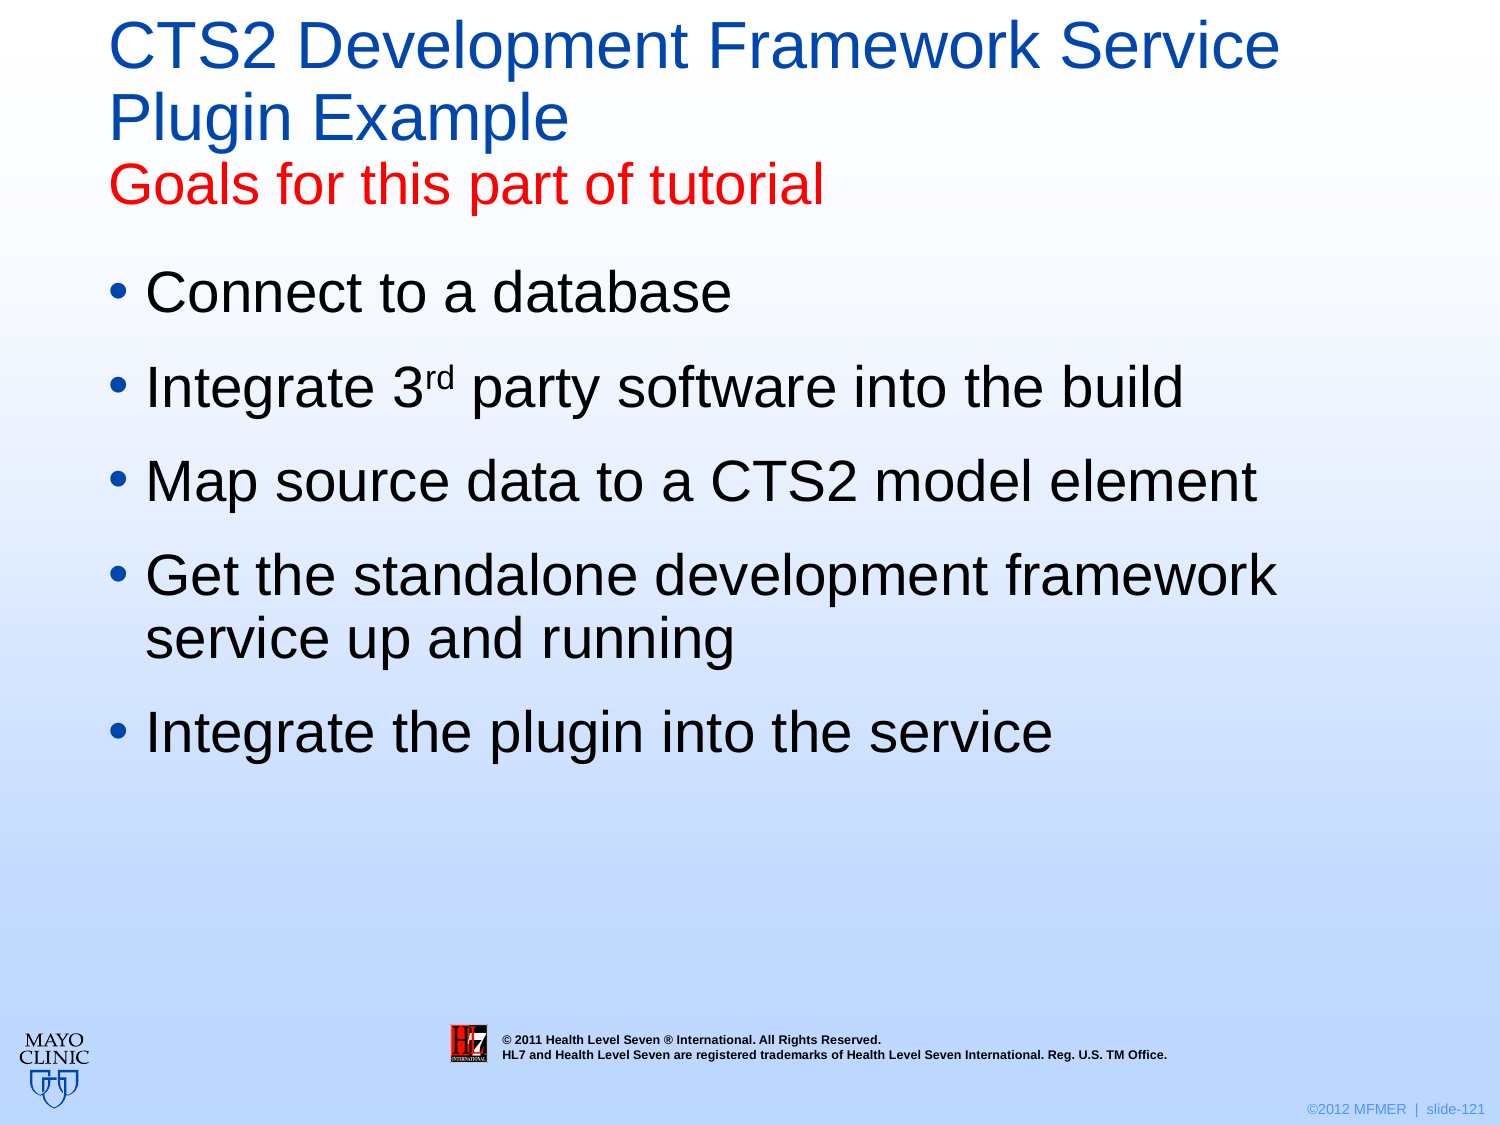

# CTS2 Development Framework Service Plugin Example Goals for this part of tutorial
Connect to a database
Integrate 3rd party software into the build
Map source data to a CTS2 model element
Get the standalone development framework service up and running
Integrate the plugin into the service